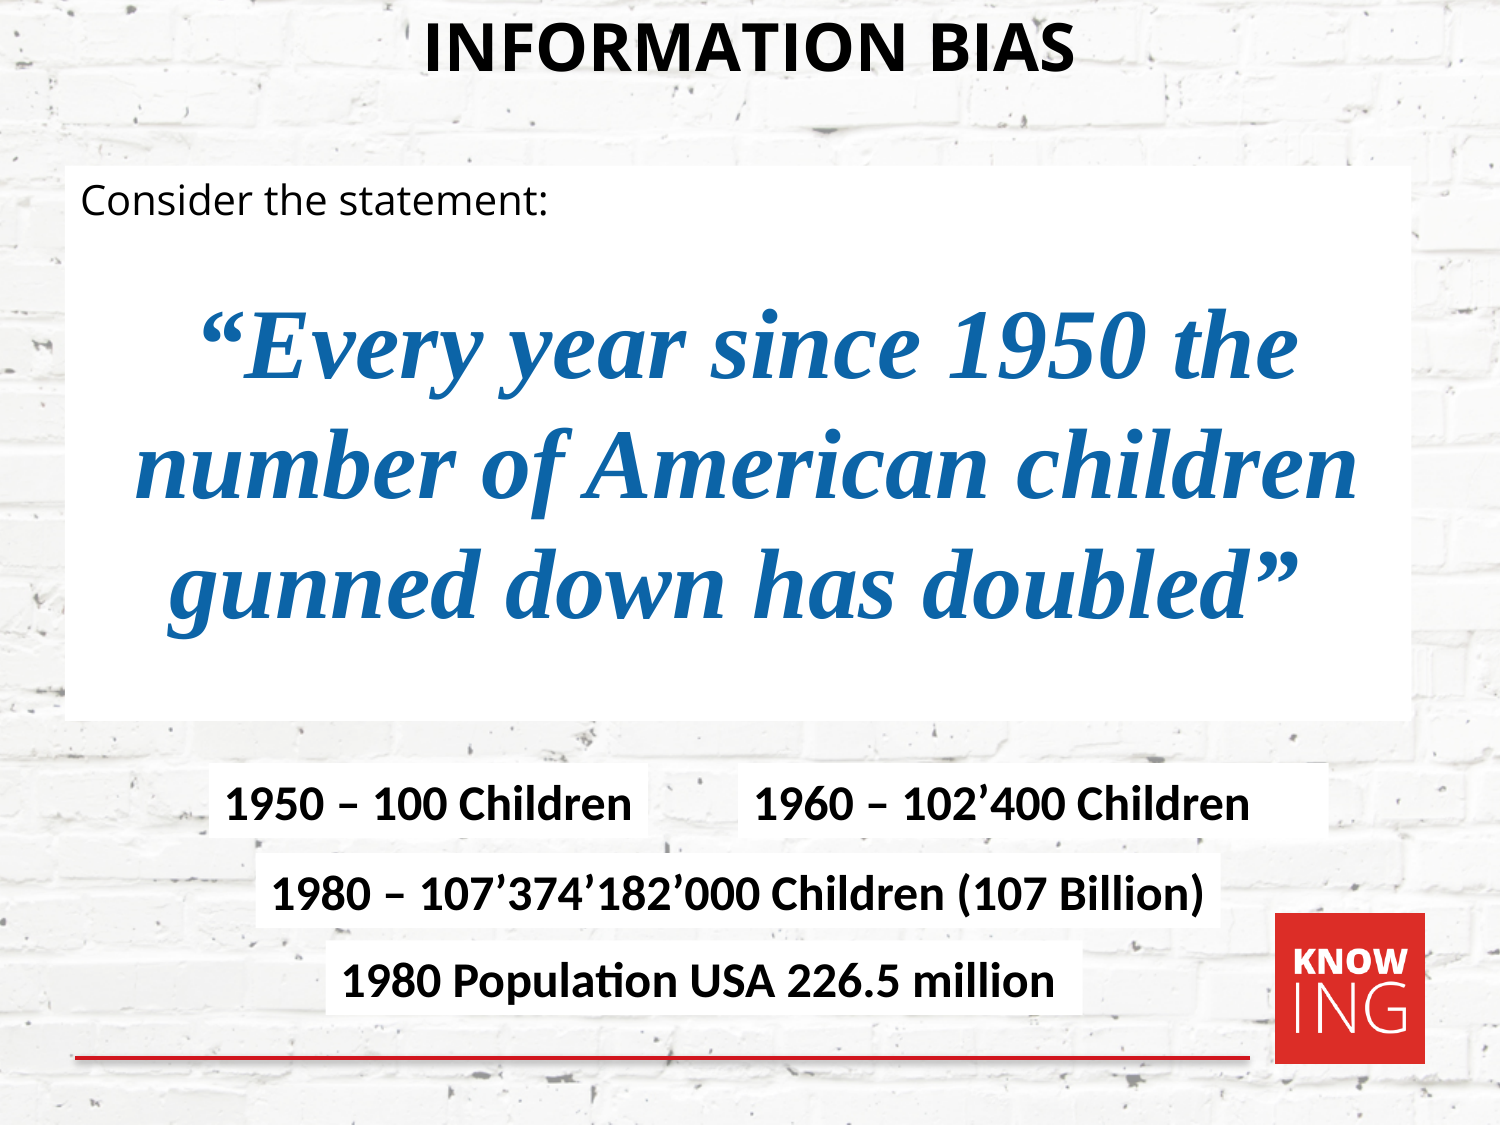

# INFORMATION BIAS
Consider the statement:

“Every year since 1950 the number of American children gunned down has doubled”

1950 – 100 Children
1960 – 102’400 Children
1980 – 107’374’182’000 Children (107 Billion)
1980 Population USA 226.5 million